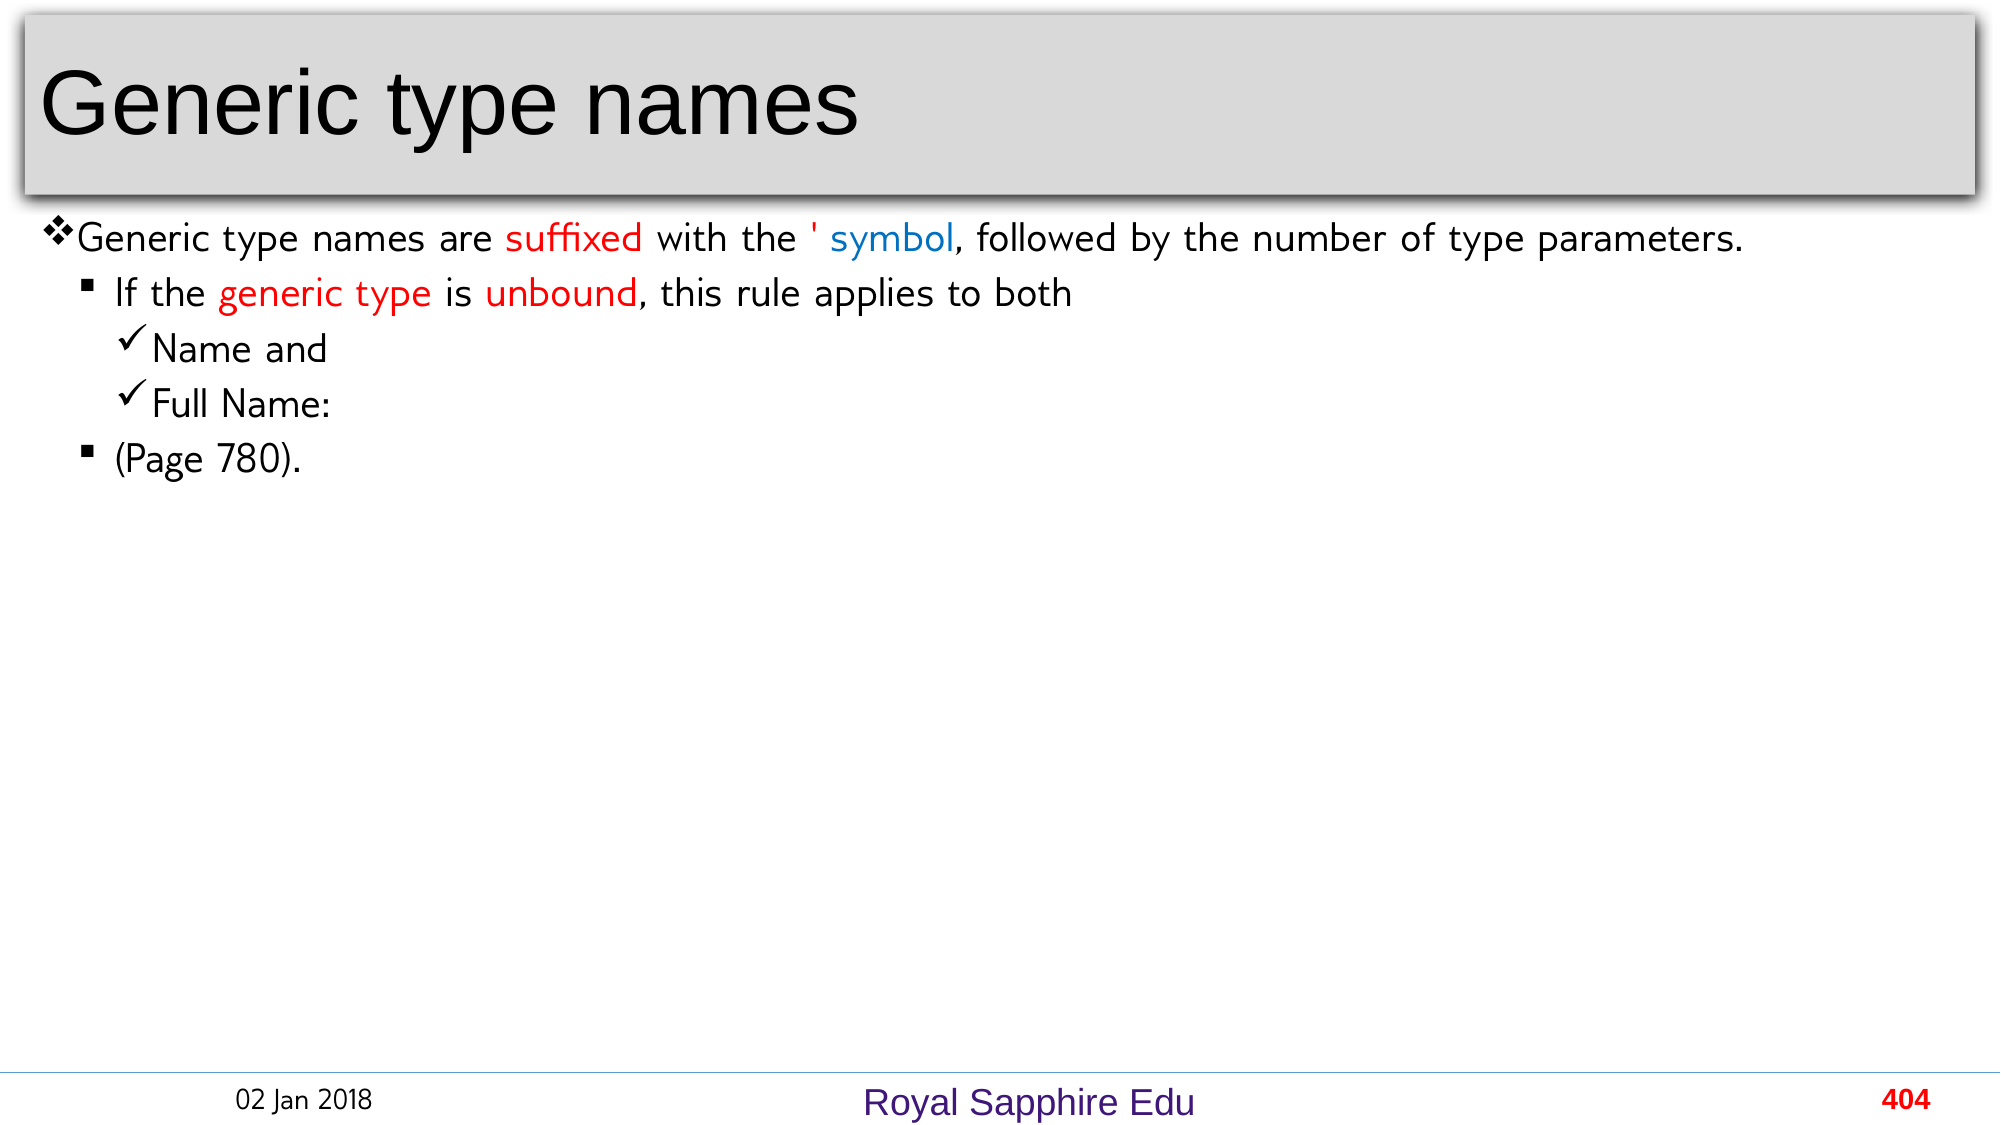

# Generic type names
Generic type names are suffixed with the ' symbol, followed by the number of type parameters.
If the generic type is unbound, this rule applies to both
Name and
Full Name:
(Page 780).
02 Jan 2018
404